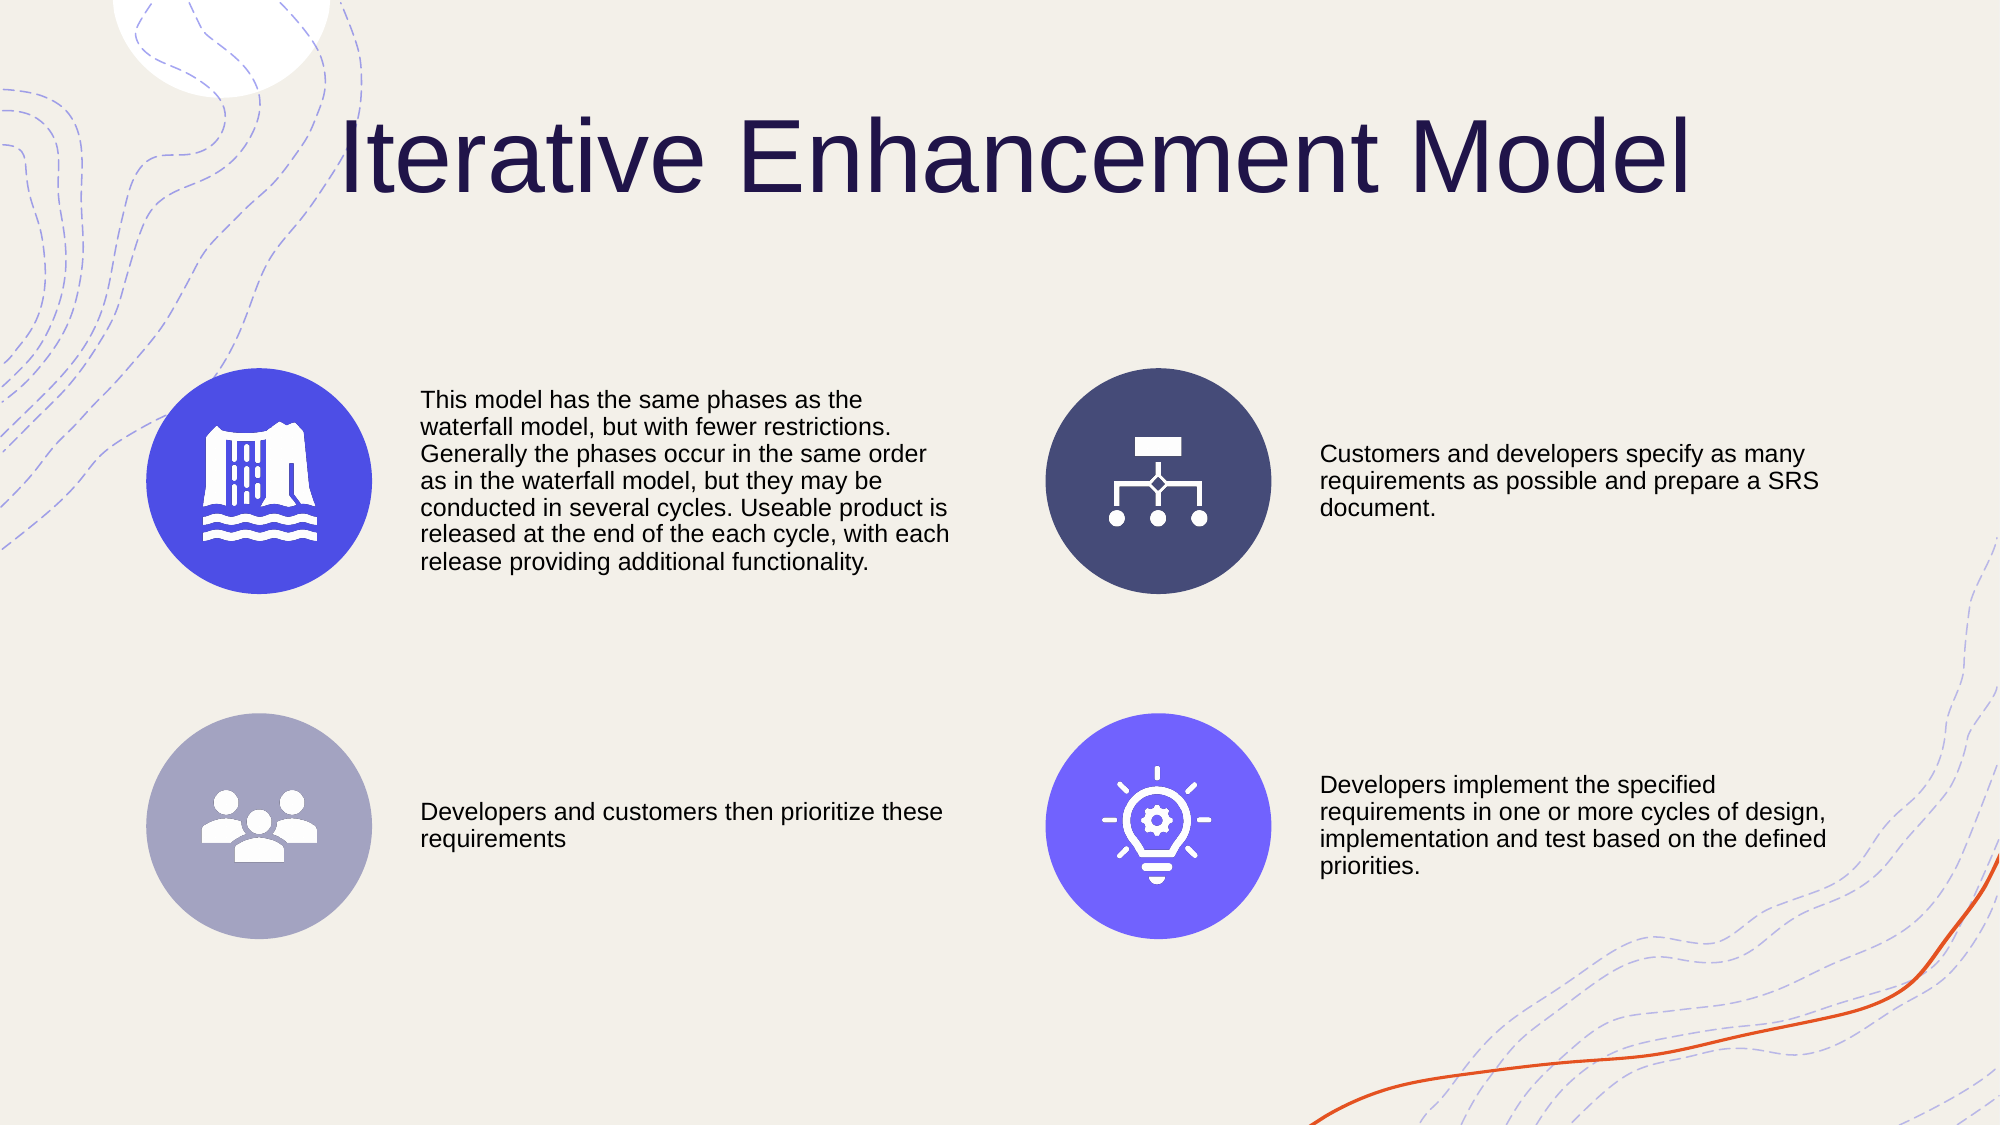

# Iterative Enhancement Model
This model has the same phases as the waterfall model, but with fewer restrictions. Generally the phases occur in the same order as in the waterfall model, but they may be conducted in several cycles. Useable product is released at the end of the each cycle, with each release providing additional functionality.
Customers and developers specify as many requirements as possible and prepare a SRS document.
Developers and customers then prioritize these requirements
Developers implement the specified requirements in one or more cycles of design, implementation and test based on the defined priorities.